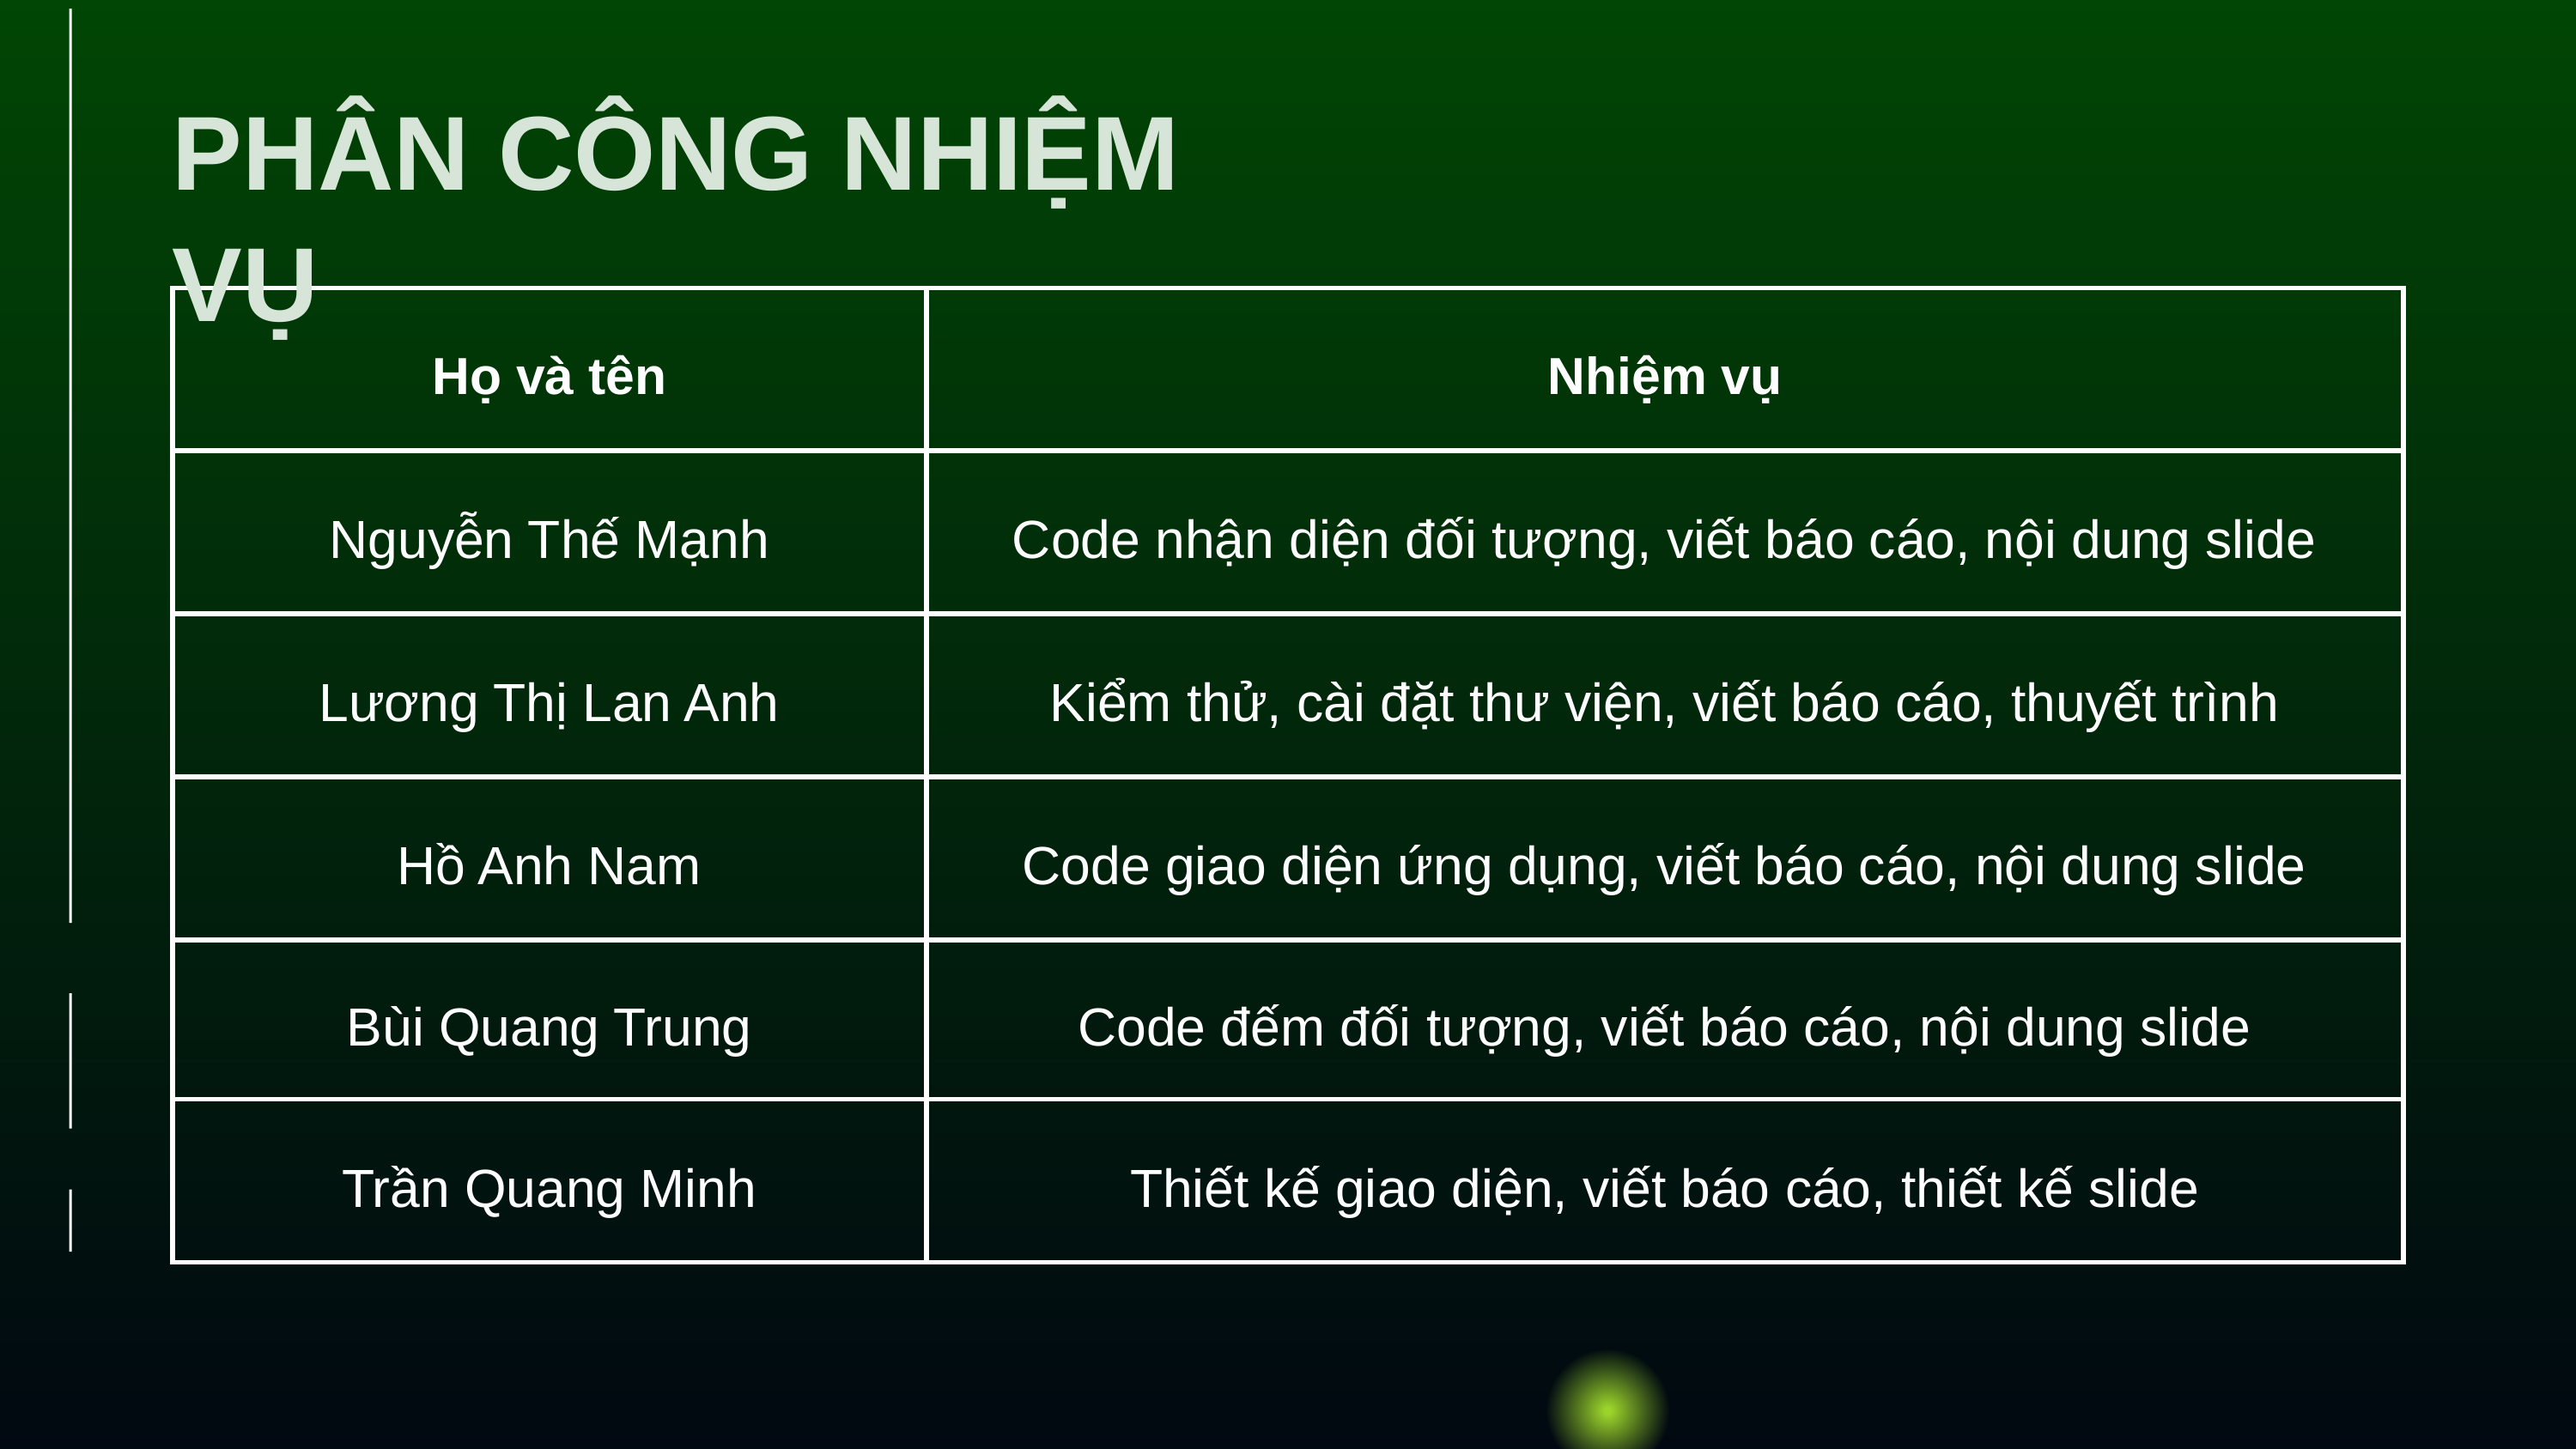

PHÂN CÔNG NHIỆM VỤ
| Họ và tên | Nhiệm vụ |
| --- | --- |
| Nguyễn Thế Mạnh | Code nhận diện đối tượng, viết báo cáo, nội dung slide |
| Lương Thị Lan Anh | Kiểm thử, cài đặt thư viện, viết báo cáo, thuyết trình |
| Hồ Anh Nam | Code giao diện ứng dụng, viết báo cáo, nội dung slide |
| Bùi Quang Trung | Code đếm đối tượng, viết báo cáo, nội dung slide |
| Trần Quang Minh | Thiết kế giao diện, viết báo cáo, thiết kế slide |